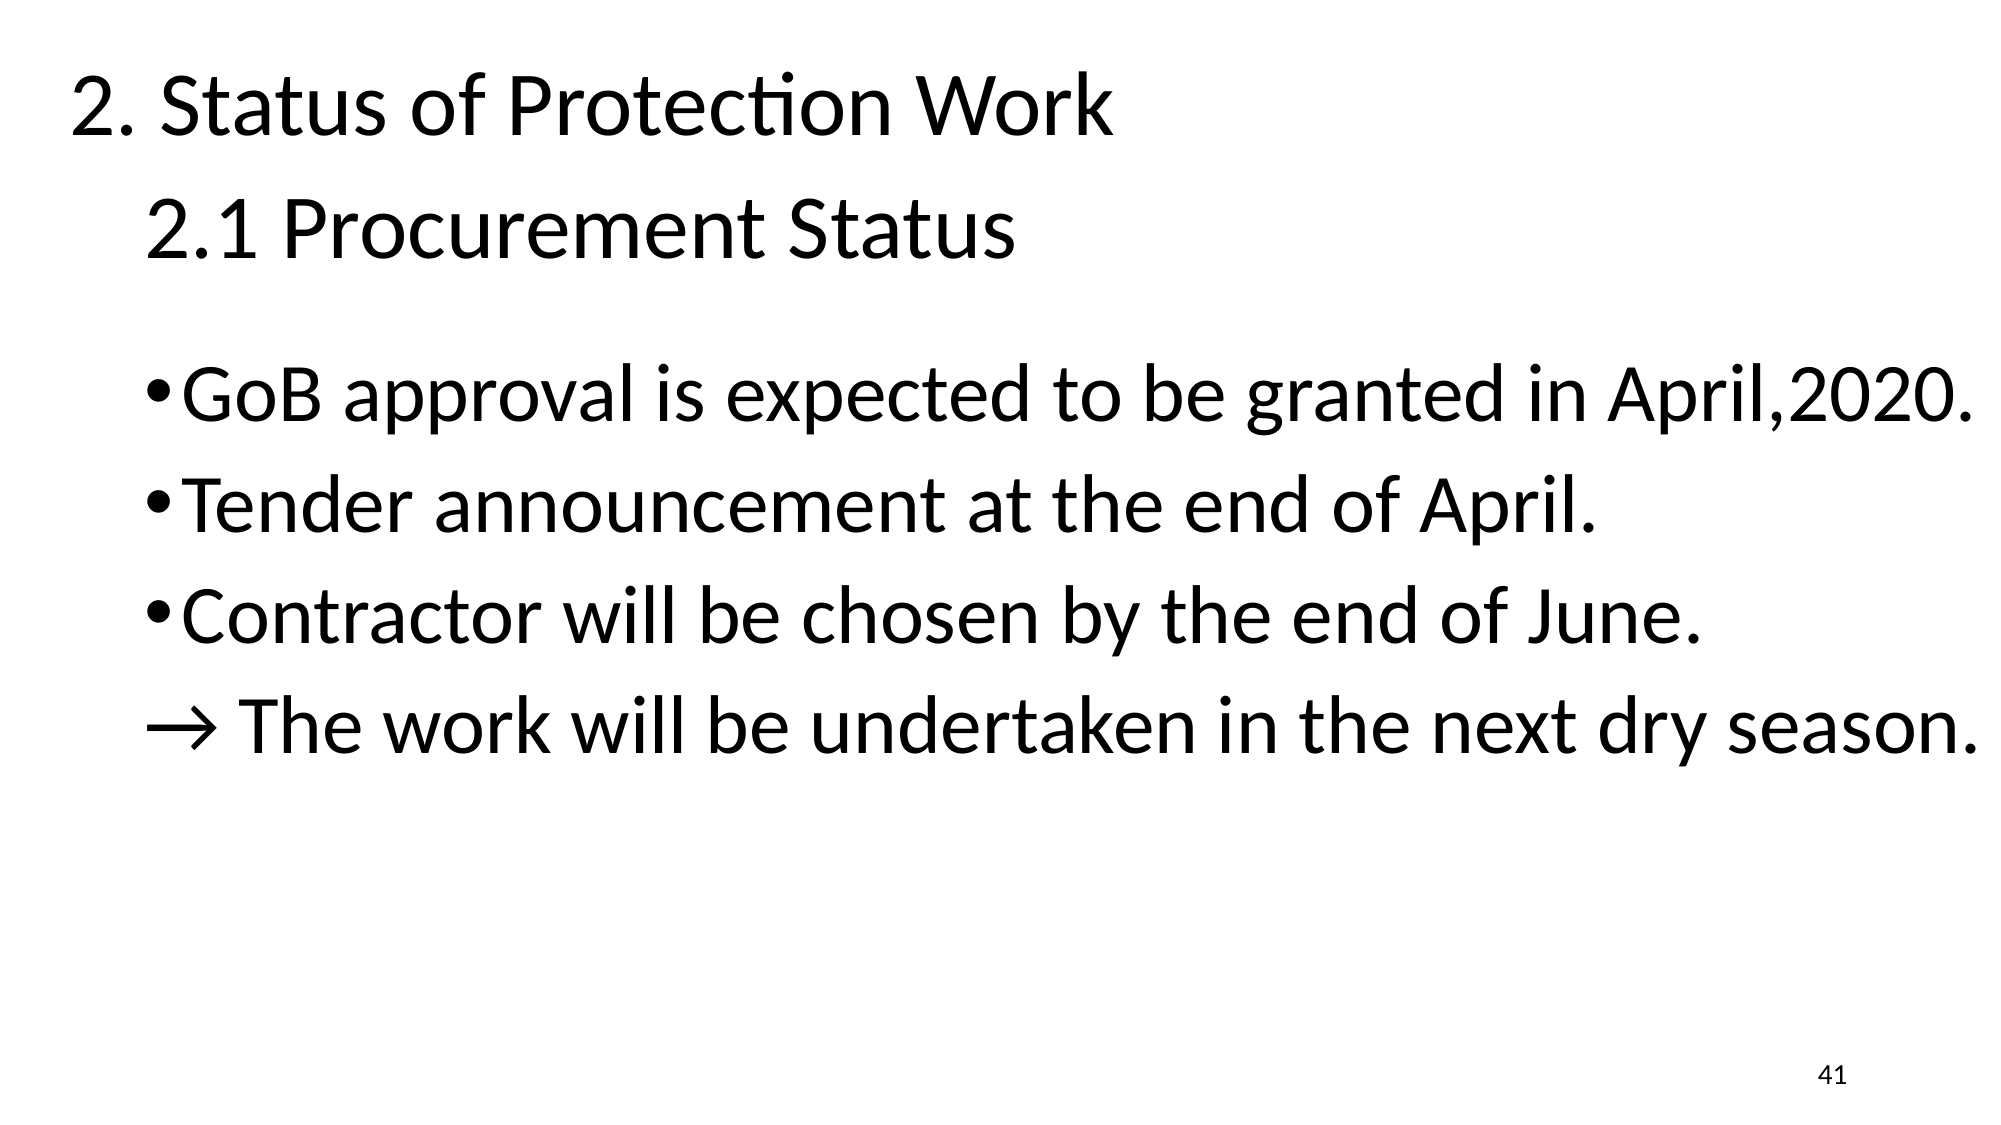

# 2. Status of Protection Work
2.1 Procurement Status

GoB approval is expected to be granted in April,2020.
Tender announcement at the end of April.
Contractor will be chosen by the end of June.
→ The work will be undertaken in the next dry season.

41